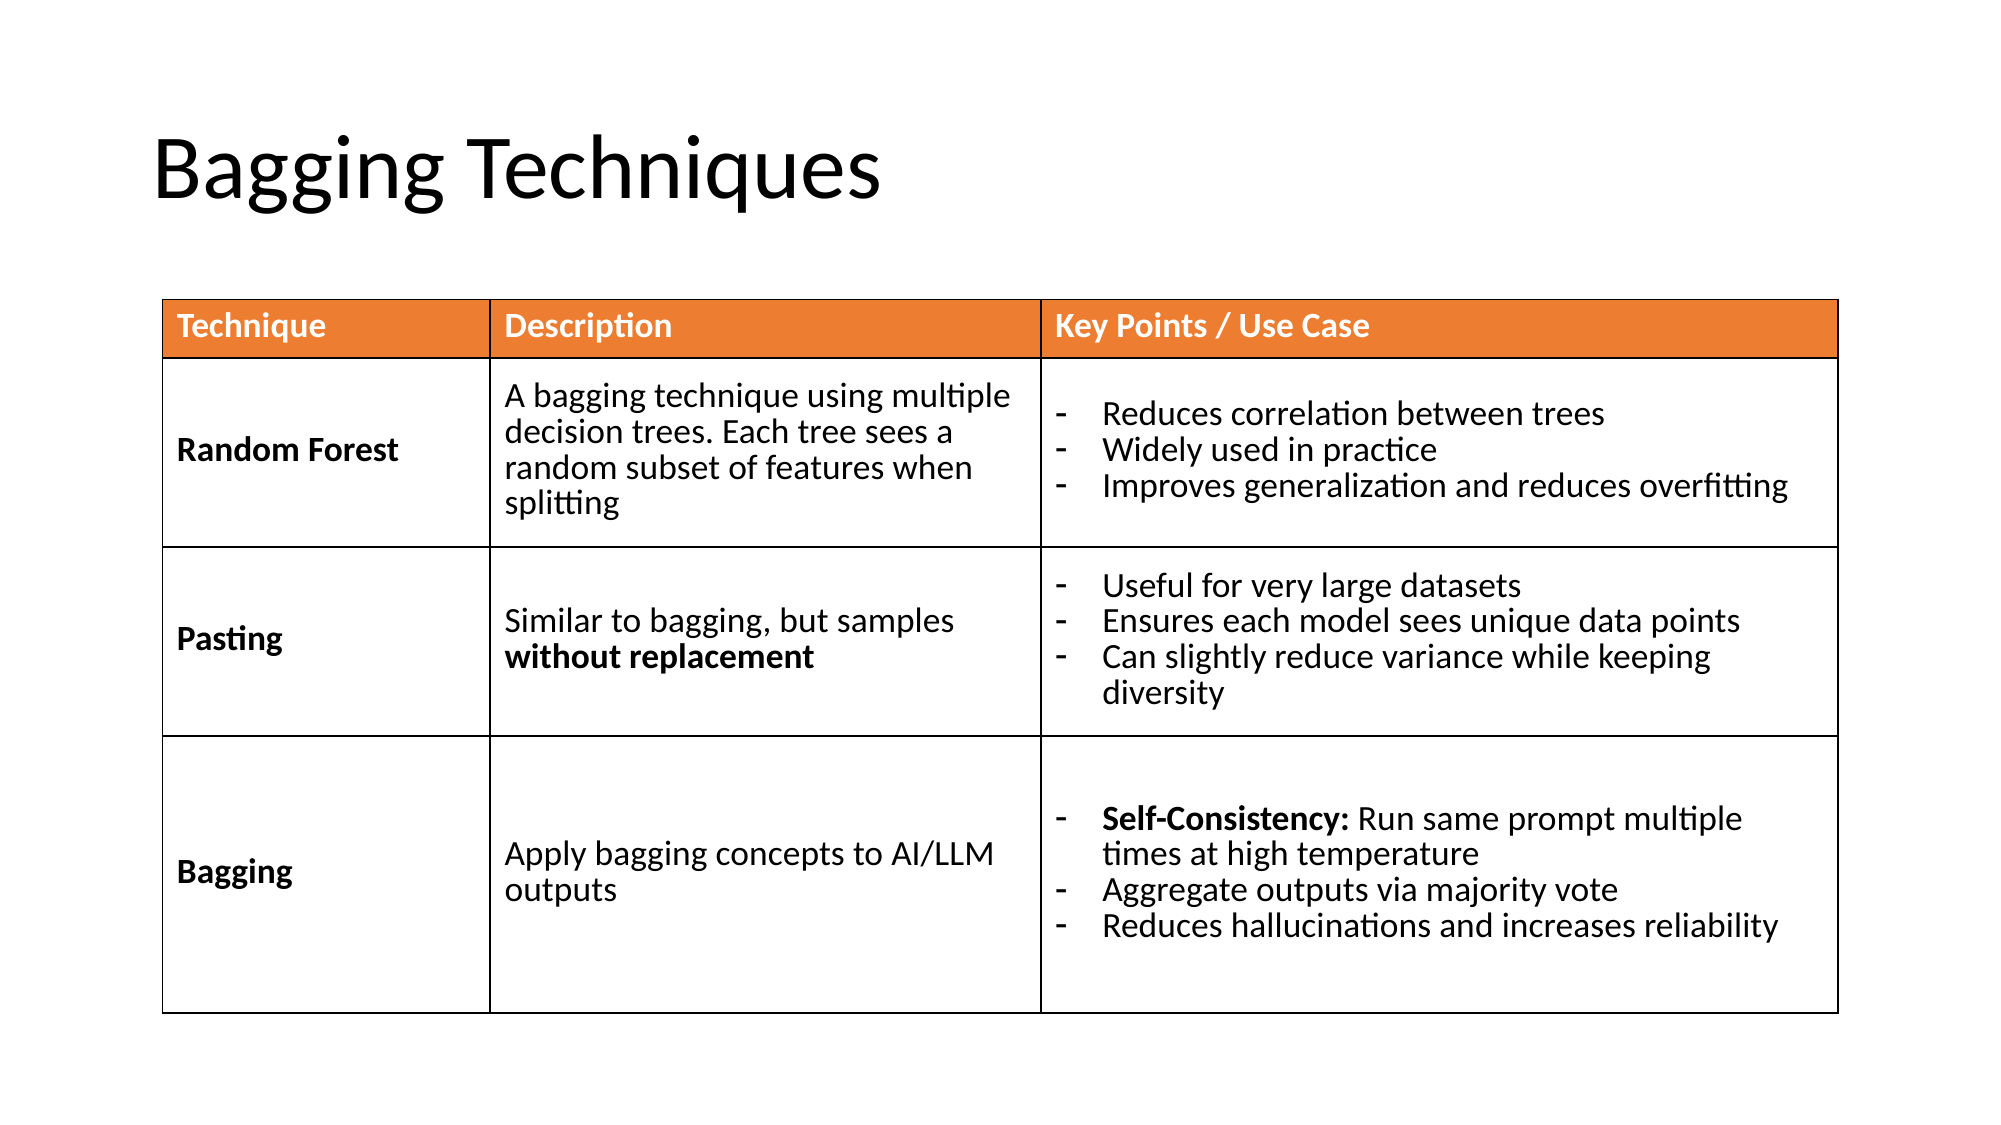

# Bagging Techniques
| Technique | Description | Key Points / Use Case |
| --- | --- | --- |
| Random Forest | A bagging technique using multiple decision trees. Each tree sees a random subset of features when splitting | Reduces correlation between trees Widely used in practice Improves generalization and reduces overfitting |
| Pasting | Similar to bagging, but samples without replacement | Useful for very large datasets Ensures each model sees unique data points Can slightly reduce variance while keeping diversity |
| Bagging | Apply bagging concepts to AI/LLM outputs | Self-Consistency: Run same prompt multiple times at high temperature Aggregate outputs via majority vote Reduces hallucinations and increases reliability |